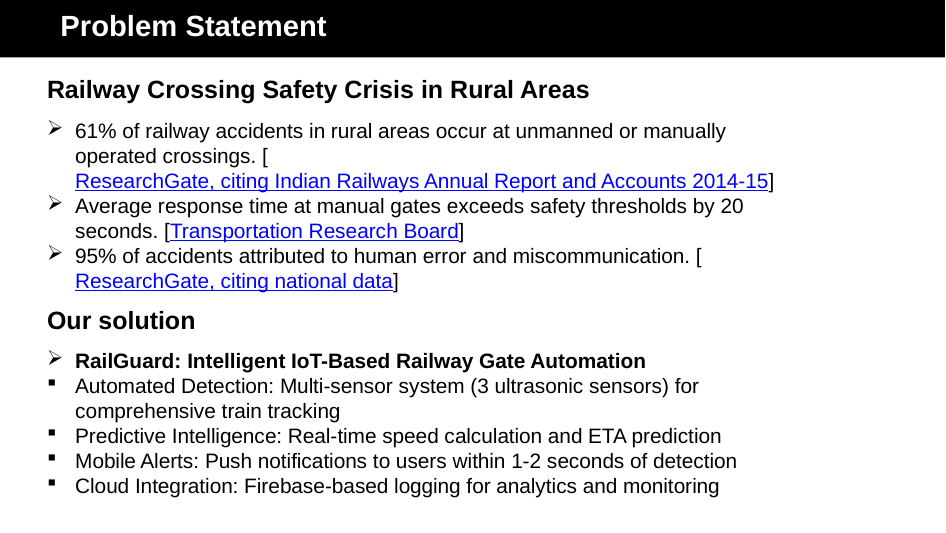

# Problem Statement
Railway Crossing Safety Crisis in Rural Areas
61% of railway accidents in rural areas occur at unmanned or manually operated crossings. [ResearchGate, citing Indian Railways Annual Report and Accounts 2014-15]
Average response time at manual gates exceeds safety thresholds by 20 seconds. [Transportation Research Board]
95% of accidents attributed to human error and miscommunication. [ResearchGate, citing national data]
Our solution
RailGuard: Intelligent IoT-Based Railway Gate Automation
Automated Detection: Multi-sensor system (3 ultrasonic sensors) for comprehensive train tracking
Predictive Intelligence: Real-time speed calculation and ETA prediction
Mobile Alerts: Push notifications to users within 1-2 seconds of detection
Cloud Integration: Firebase-based logging for analytics and monitoring